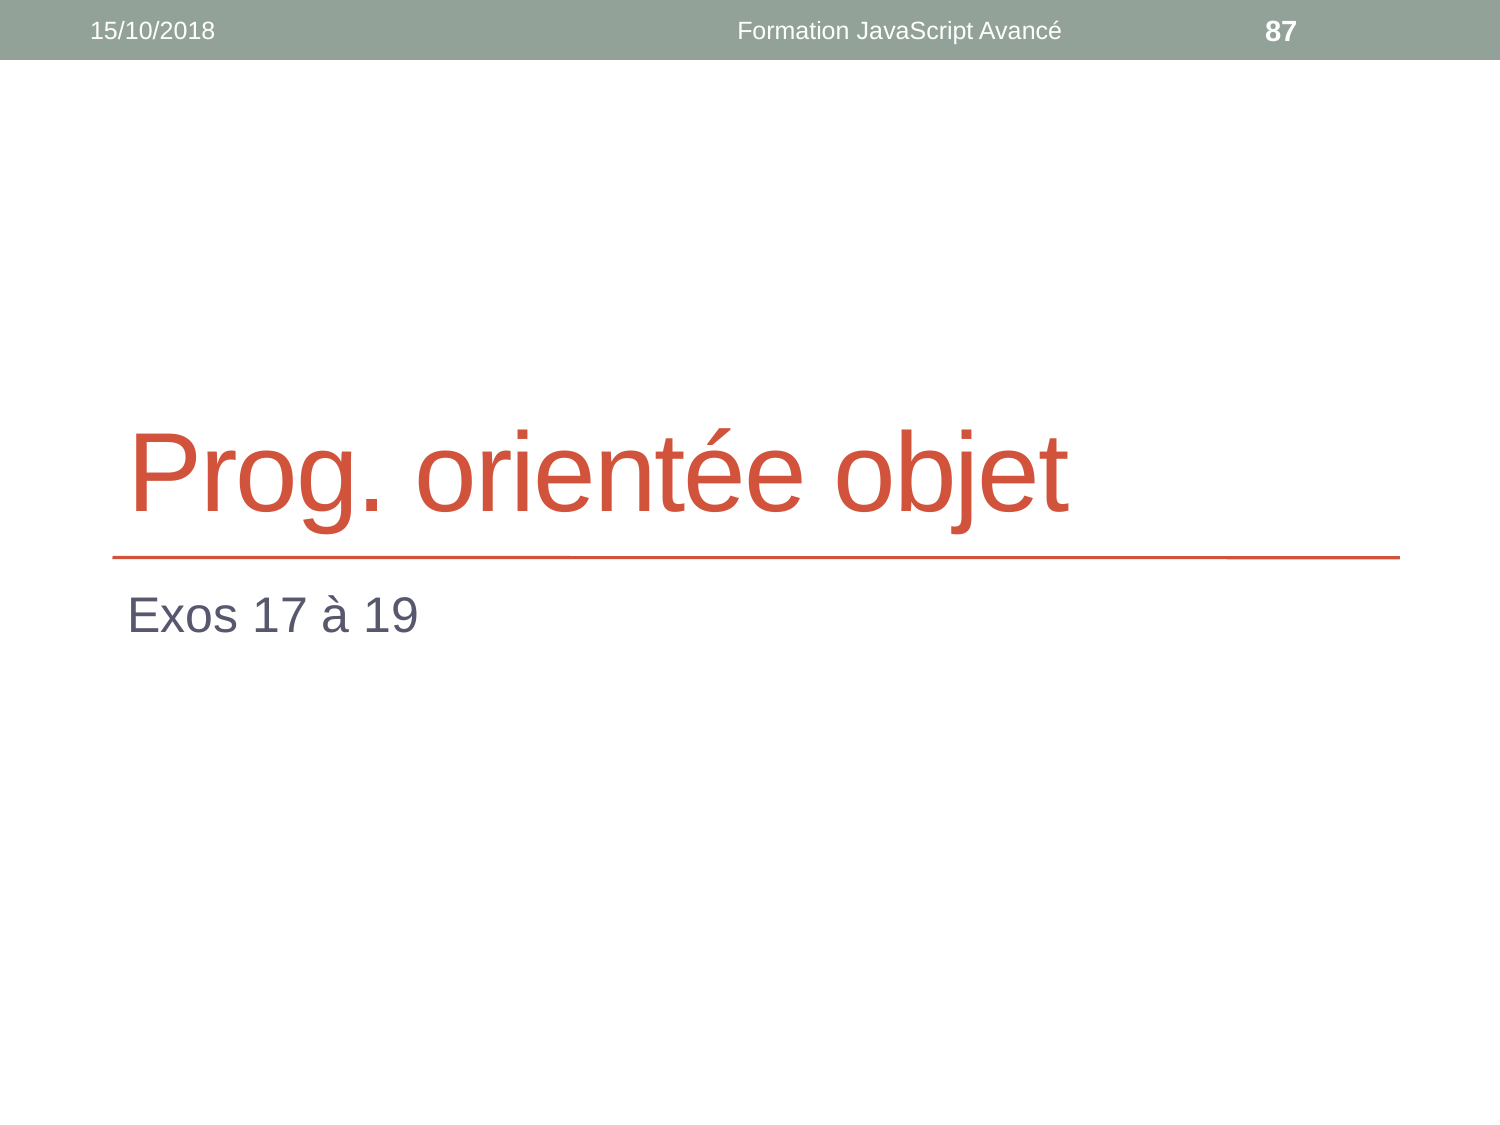

15/10/2018
Formation JavaScript Avancé
87
# Prog. orientée objet
Exos 17 à 19